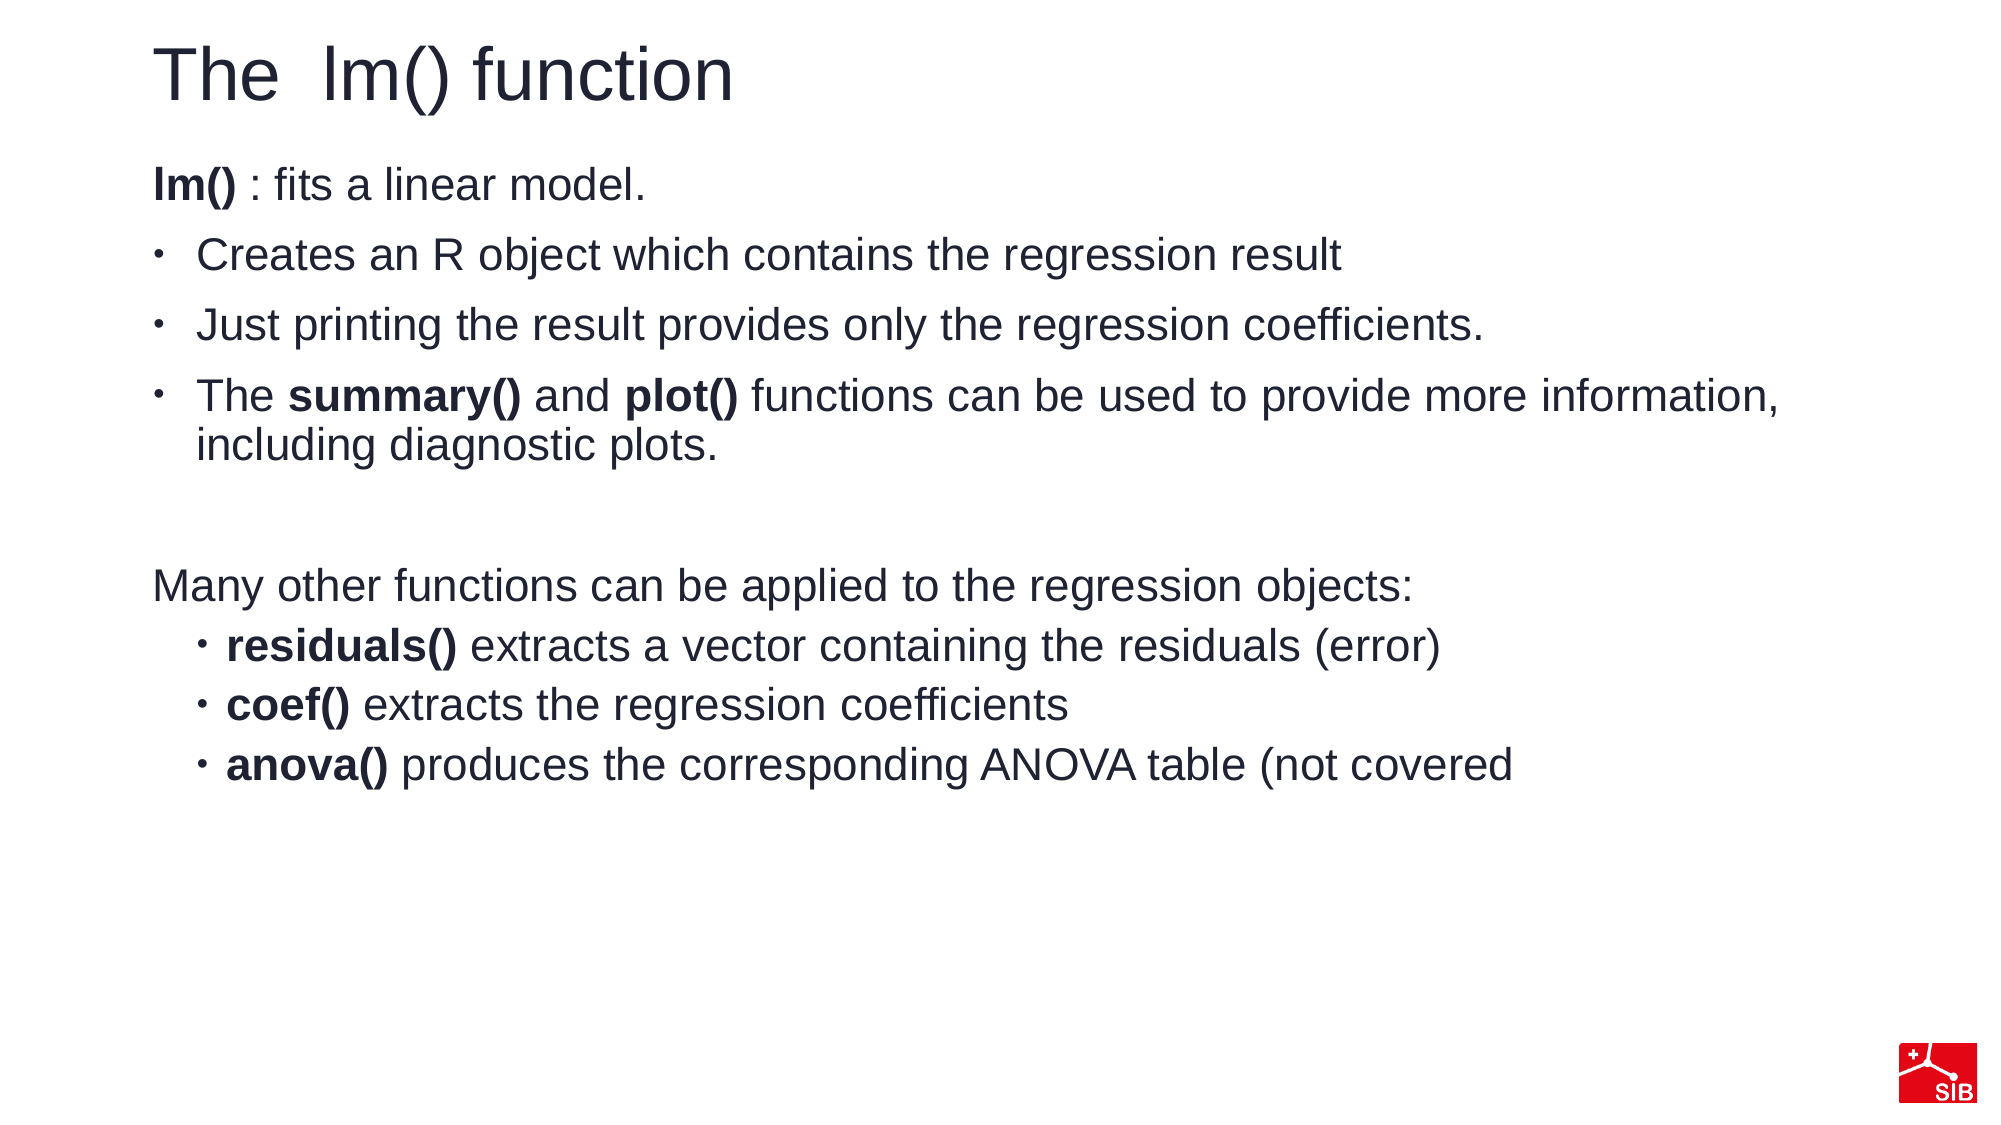

# The  lm() function
lm() : fits a linear model.
Creates an R object which contains the regression result
Just printing the result provides only the regression coefficients.
The summary() and plot() functions can be used to provide more information, including diagnostic plots.

Many other functions can be applied to the regression objects:
residuals() extracts a vector containing the residuals (error)
coef() extracts the regression coefficients
anova() produces the corresponding ANOVA table (not covered